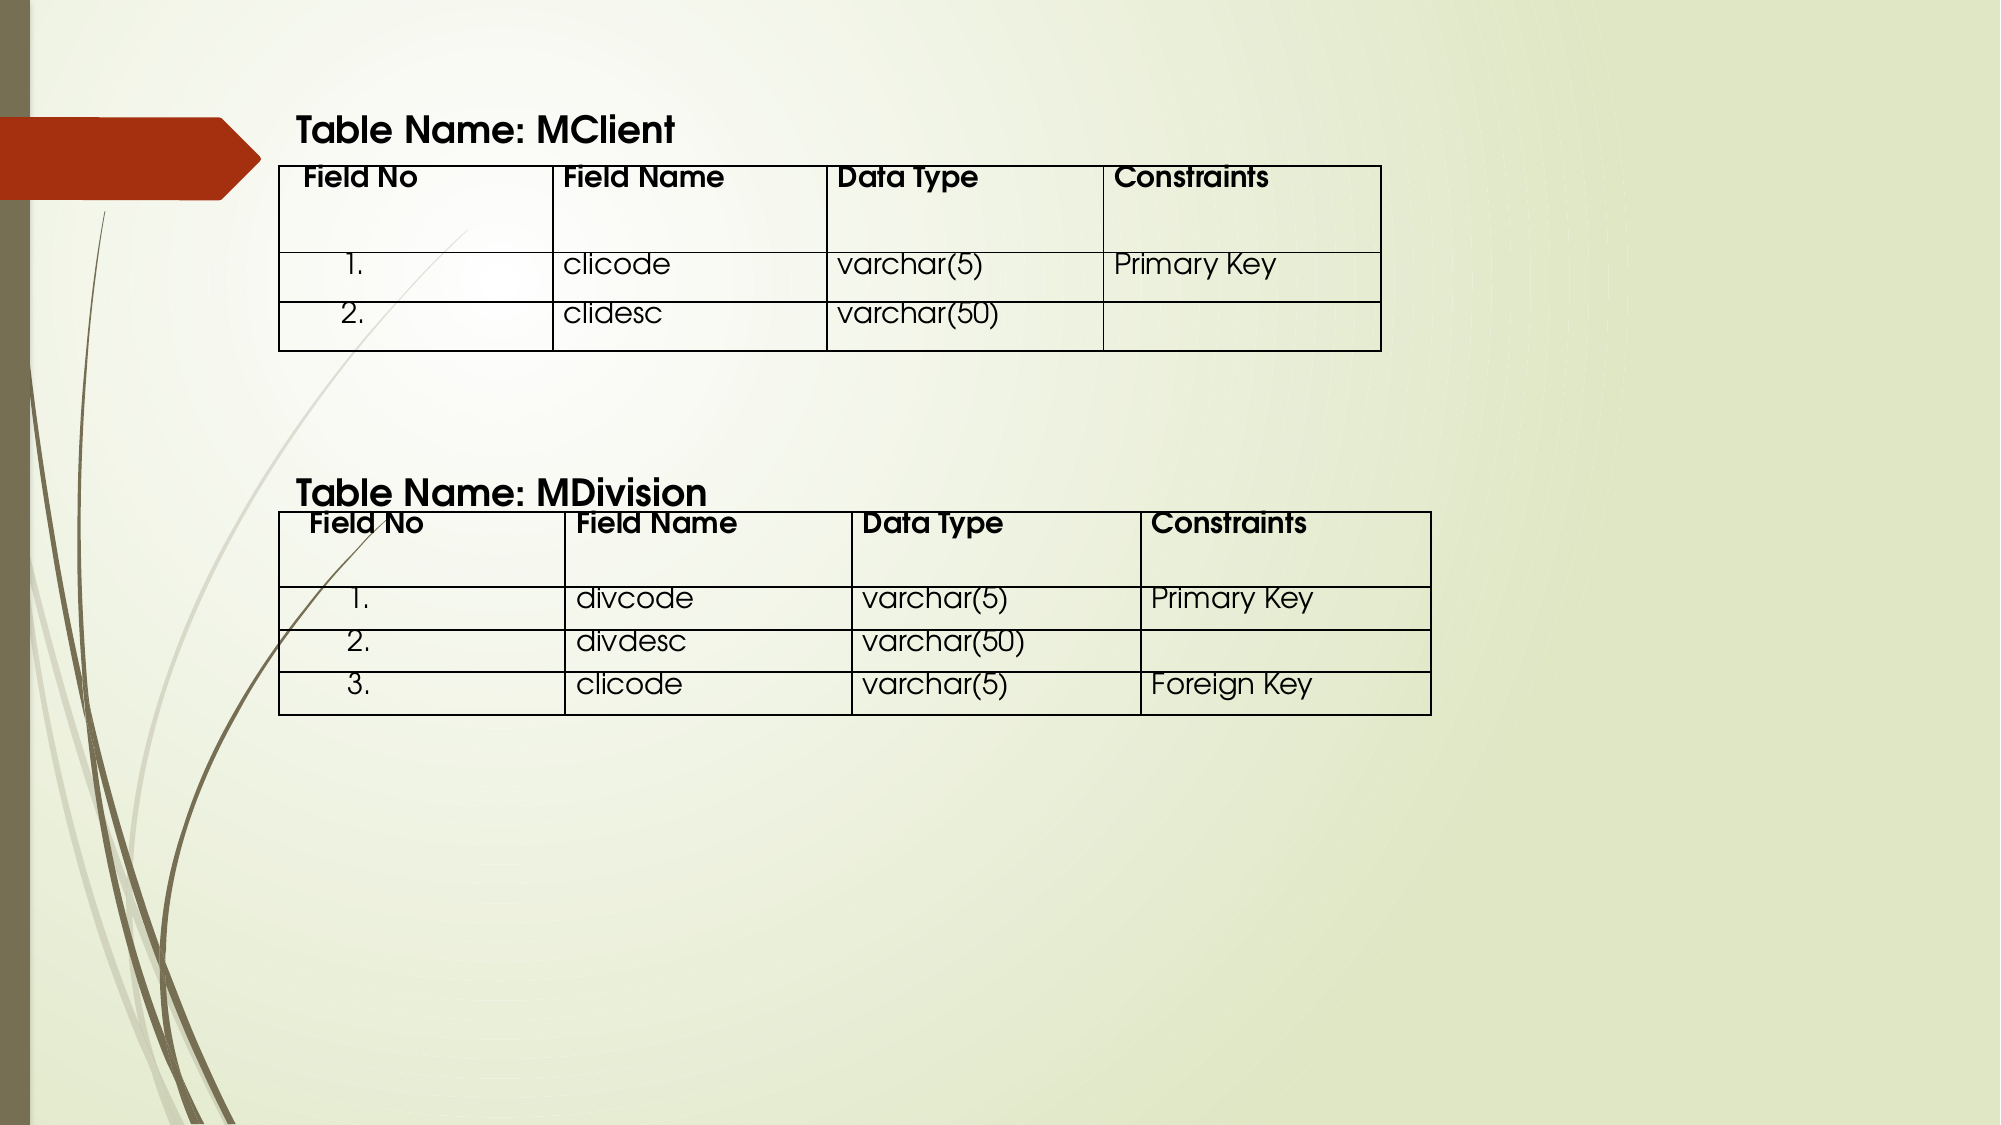

Table Name: MClient
| Field No | Field Name | Data Type | Constraints |
| --- | --- | --- | --- |
| 1. | clicode | varchar(5) | Primary Key |
| 2. | clidesc | varchar(50) |  |
Table Name: MDivision
| Field No | Field Name | Data Type | Constraints |
| --- | --- | --- | --- |
| 1. | divcode | varchar(5) | Primary Key |
| 2. | divdesc | varchar(50) |  |
| 3. | clicode | varchar(5) | Foreign Key |